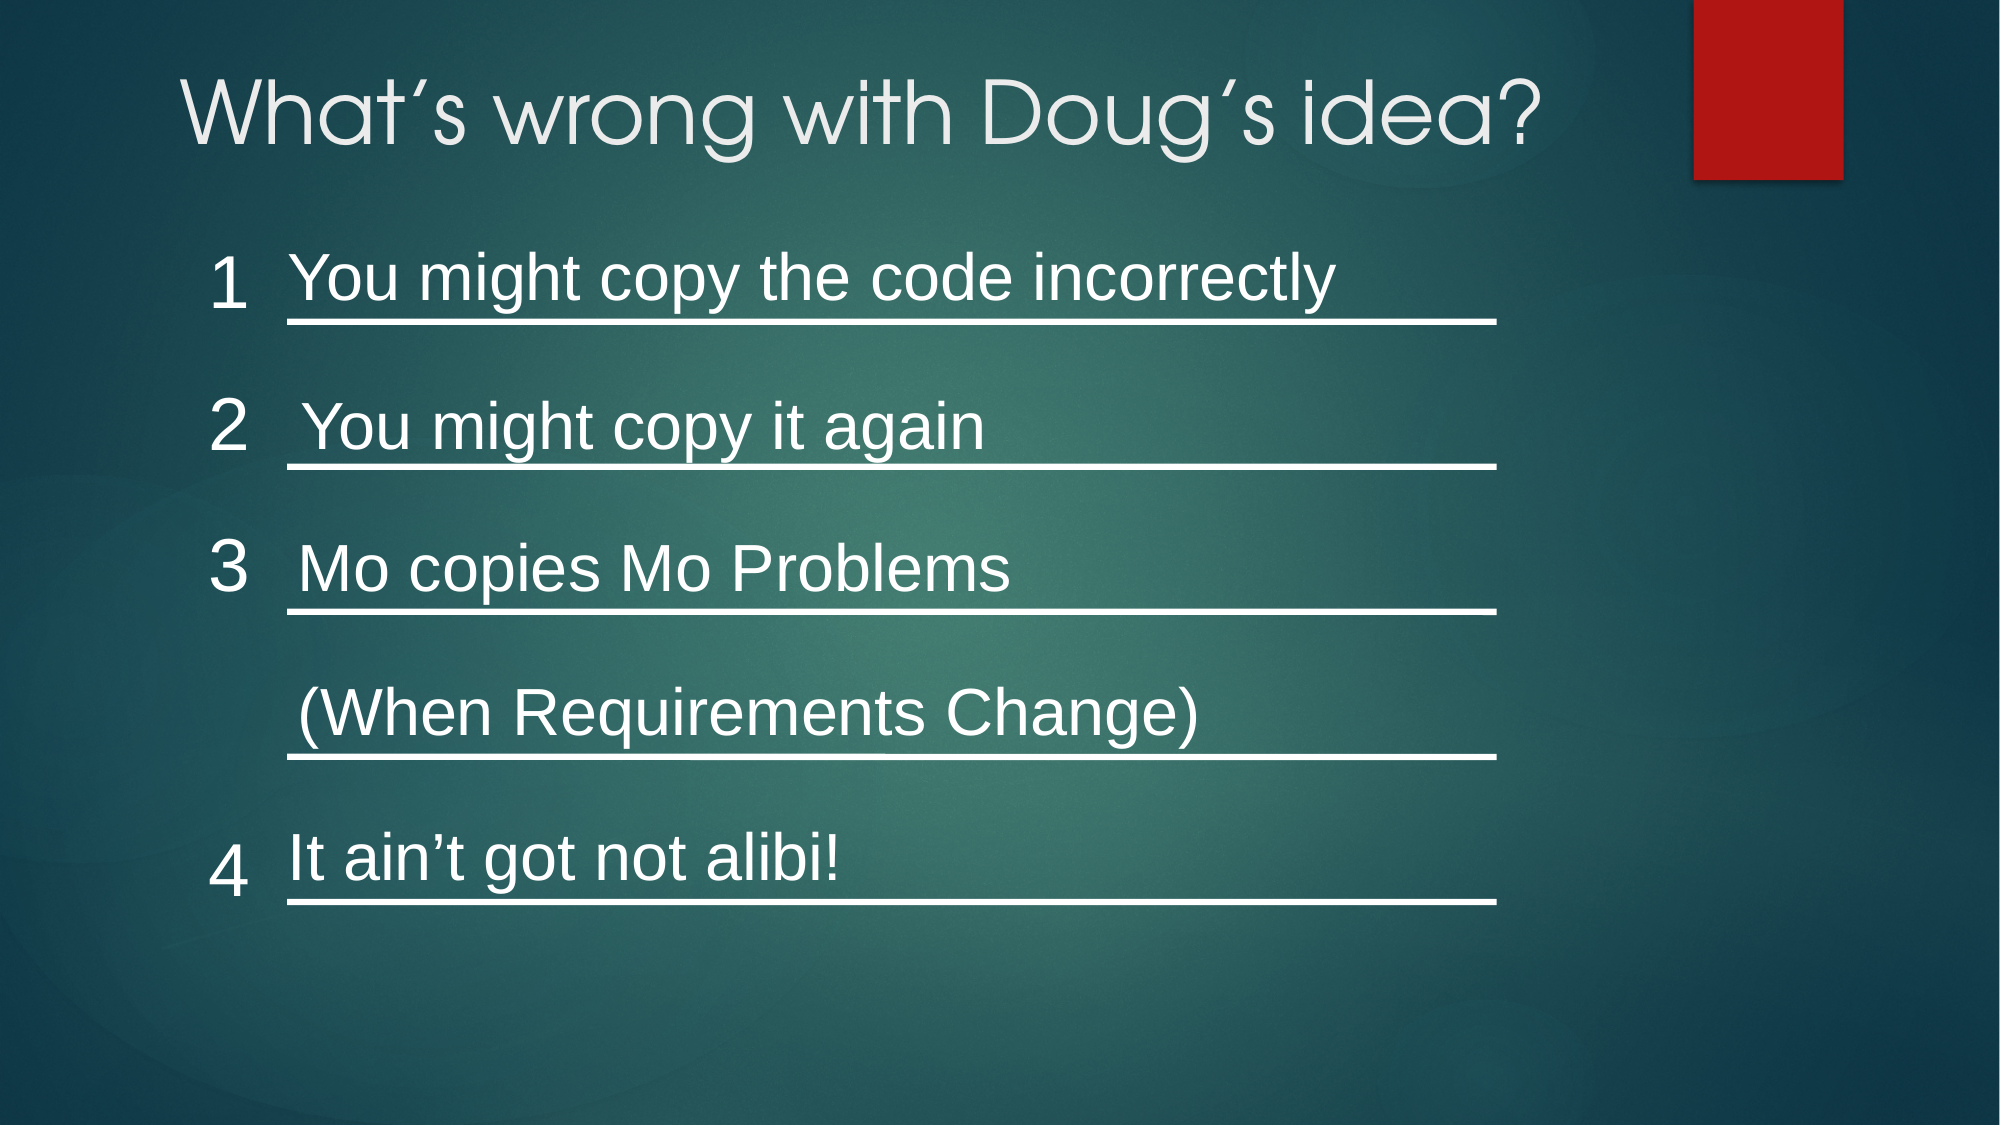

# What’s wrong with Doug’s idea?
1
You might copy the code incorrectly

2
You might copy it again

3
Mo copies Mo Problems

(When Requirements Change)

It ain’t got not alibi!
4